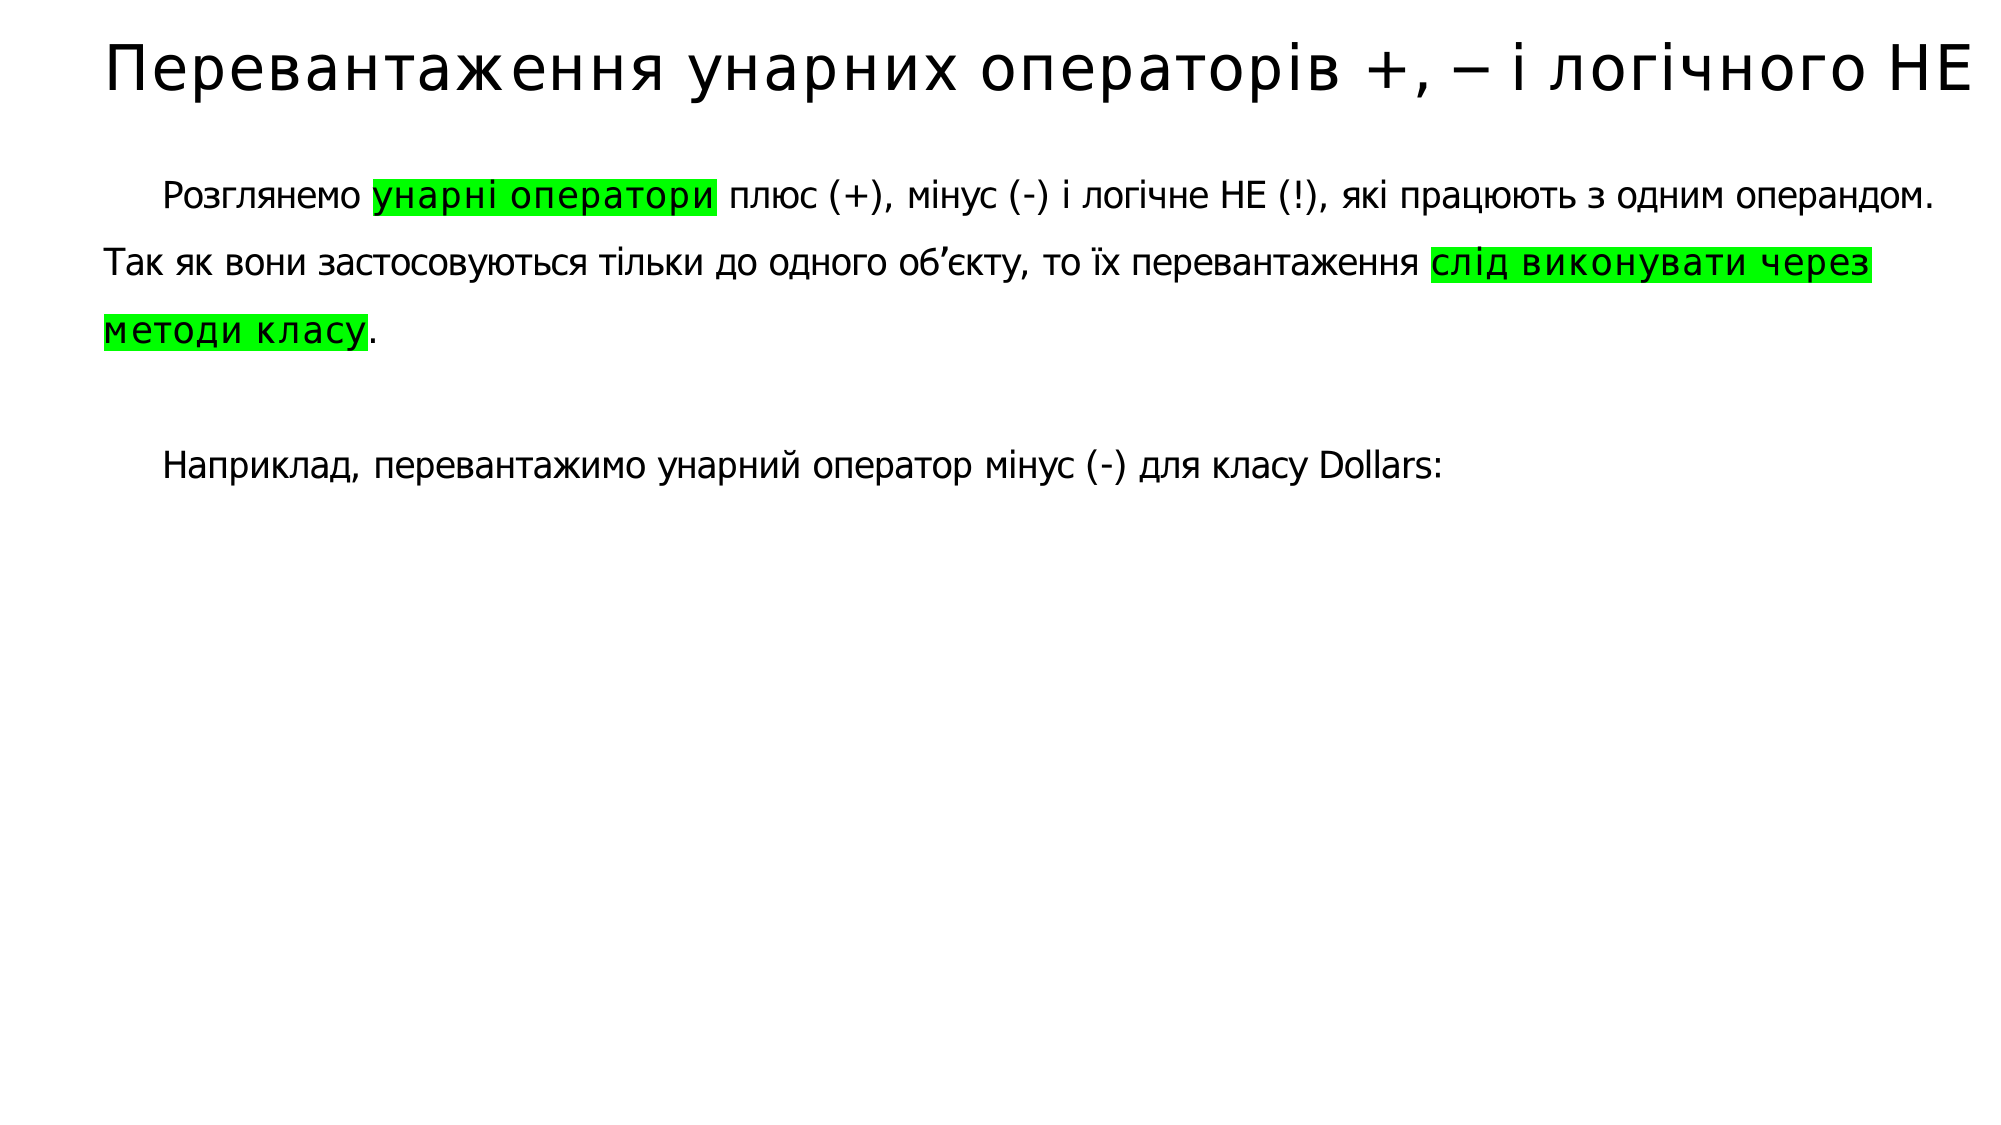

# Перевантаження унарних операторів +, – і логічного НЕ
Розглянемо унарні оператори плюс (+), мінус (-) і логічне НЕ (!), які працюють з одним операндом. Так як вони застосовуються тільки до одного об’єкту, то їх перевантаження слід виконувати через методи класу.

Наприклад, перевантажимо унарний оператор мінус (-) для класу Dollars: